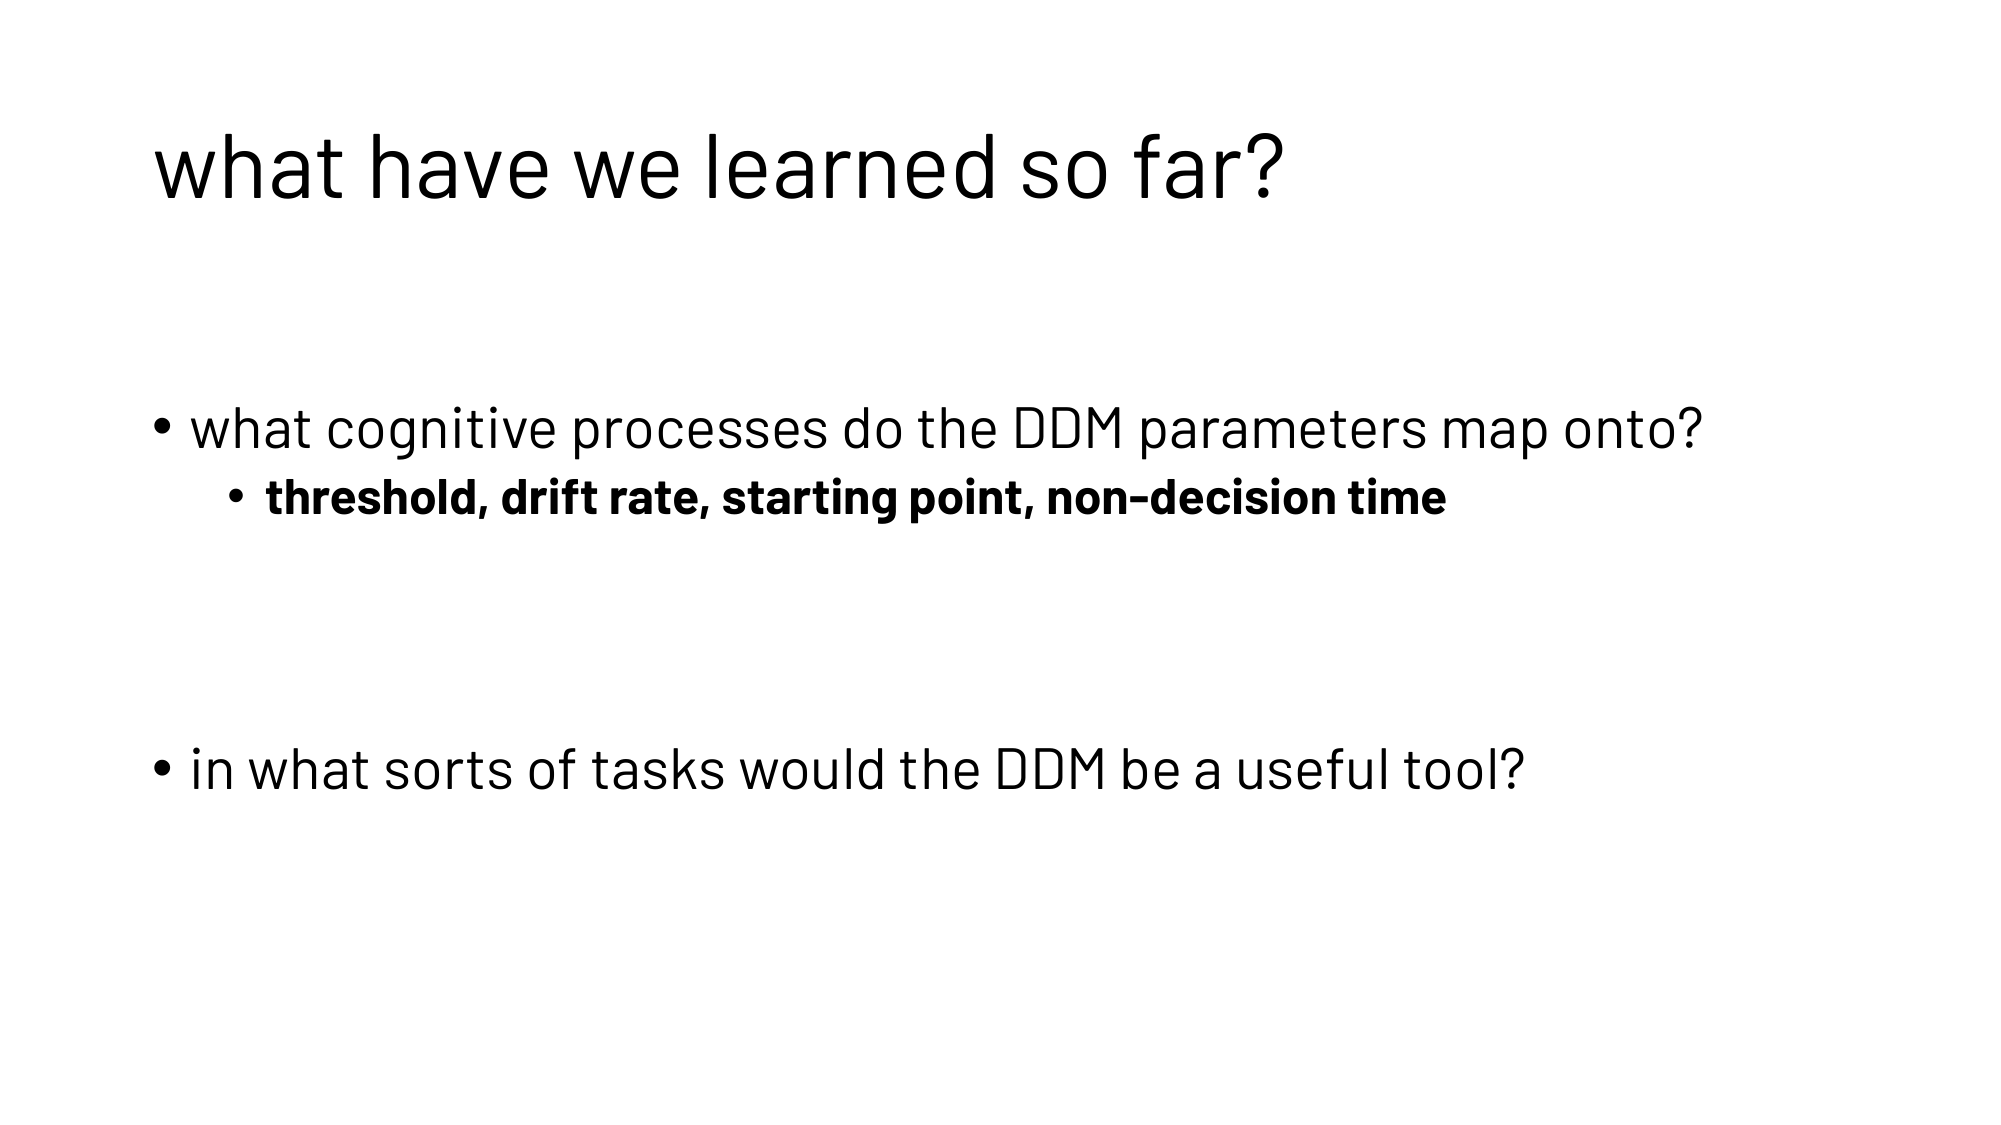

# what have we learned so far?

what cognitive processes do the DDM parameters map onto?
threshold, drift rate, starting point, non-decision time

in what sorts of tasks would the DDM be a useful tool?